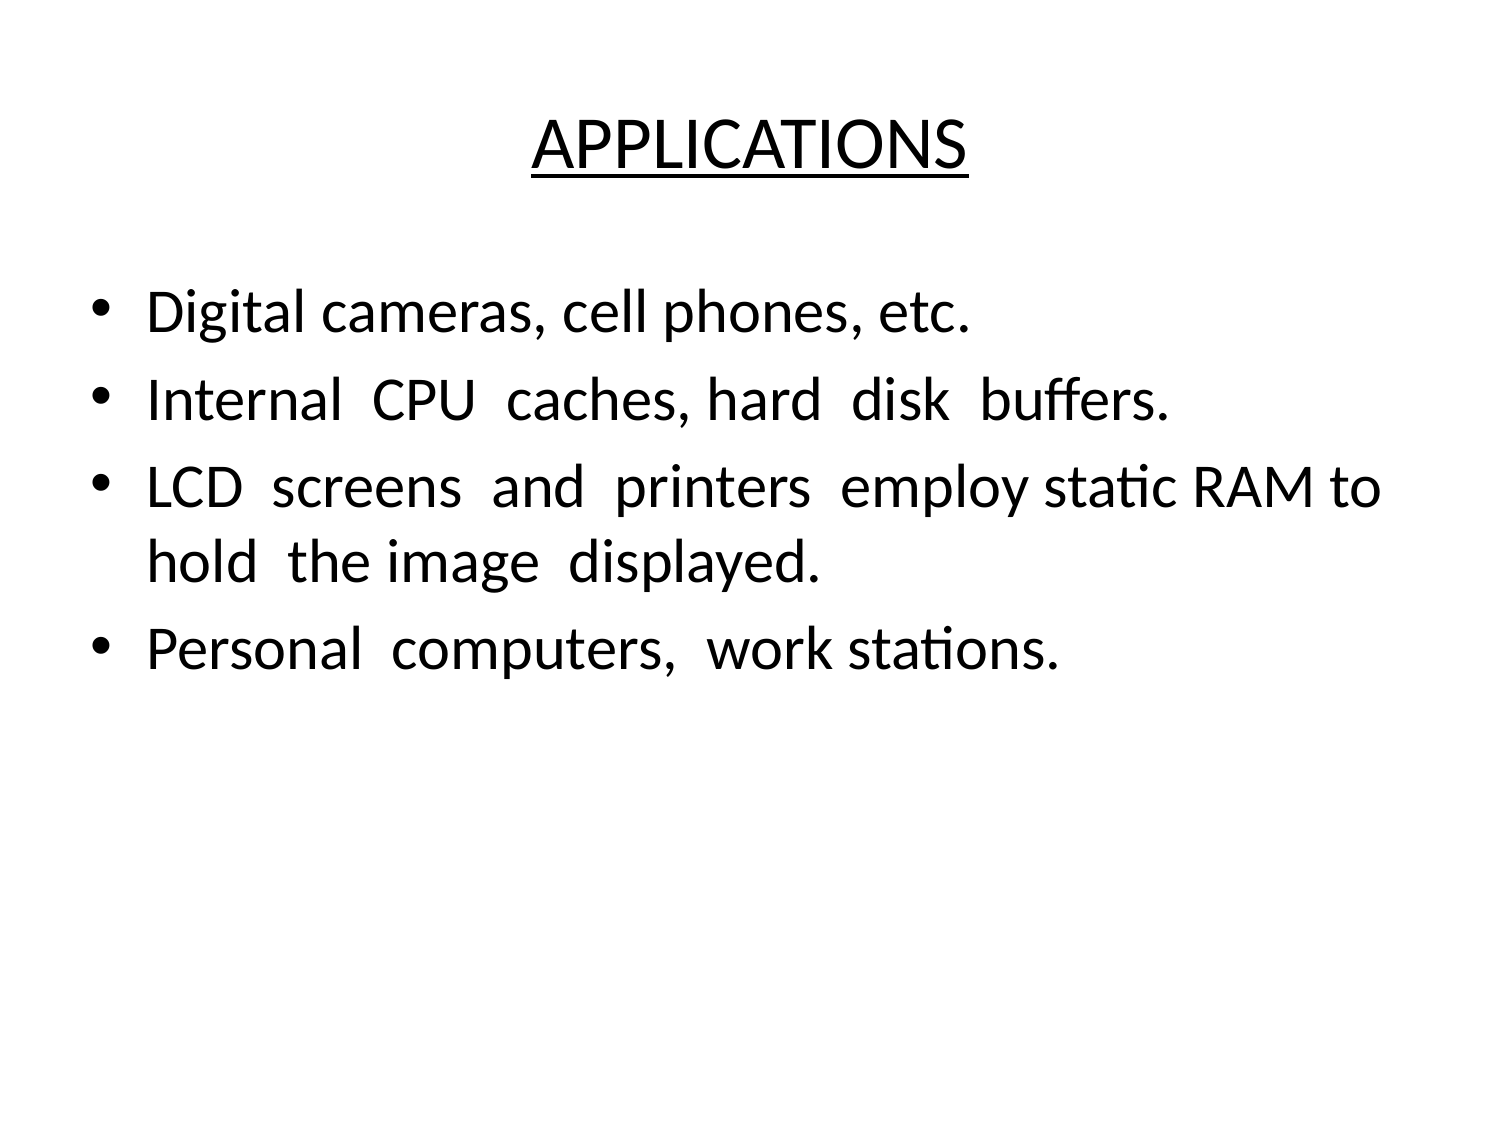

# APPLICATIONS
Digital cameras, cell phones, etc.
Internal  CPU  caches, hard  disk  buffers.
LCD  screens  and  printers  employ static RAM to hold  the image  displayed.
Personal  computers,  work stations.